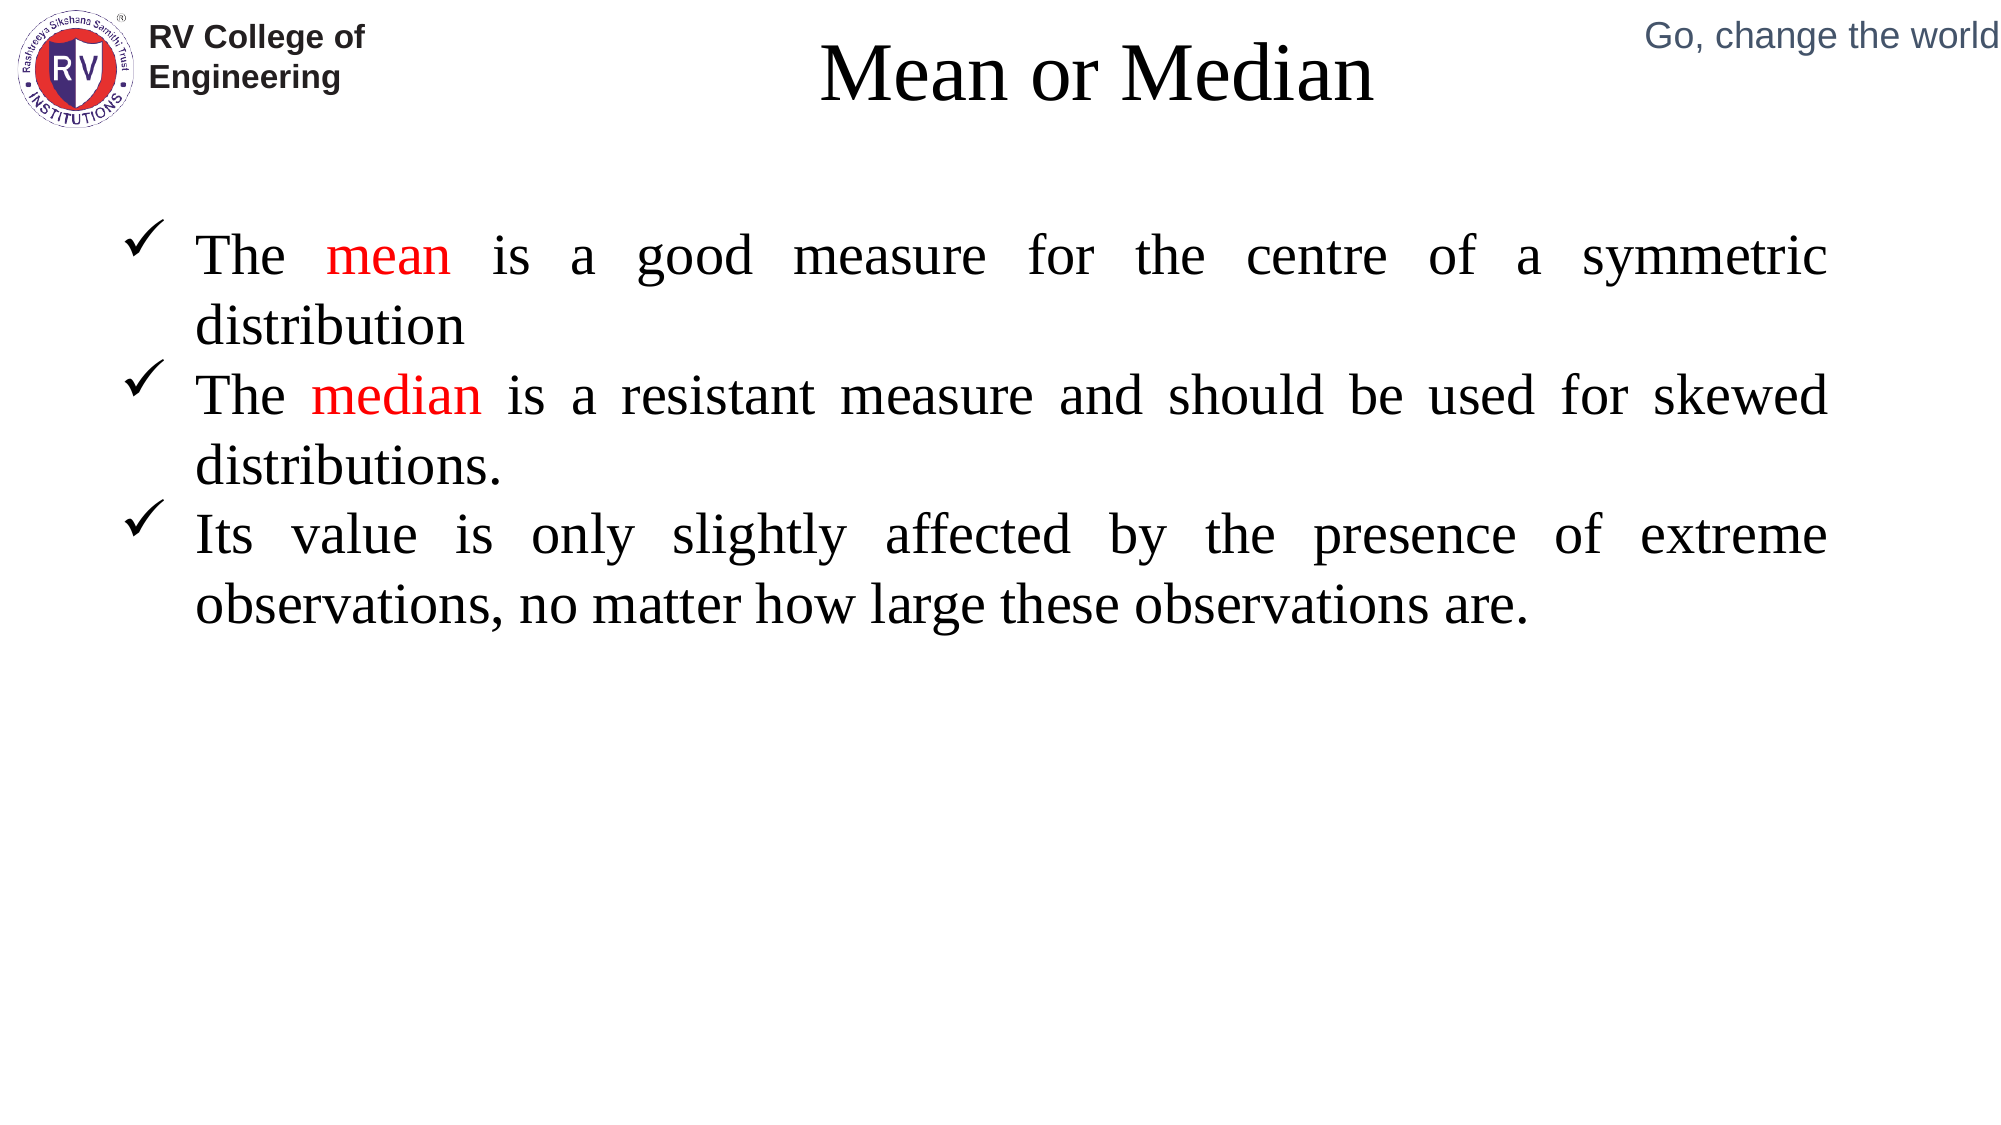

Mean or Median
Mechanical  Engineering Department
The mean is a good measure for the centre of a symmetric distribution
The median is a resistant measure and should be used for skewed distributions.
Its value is only slightly affected by the presence of extreme observations, no matter how large these observations are.